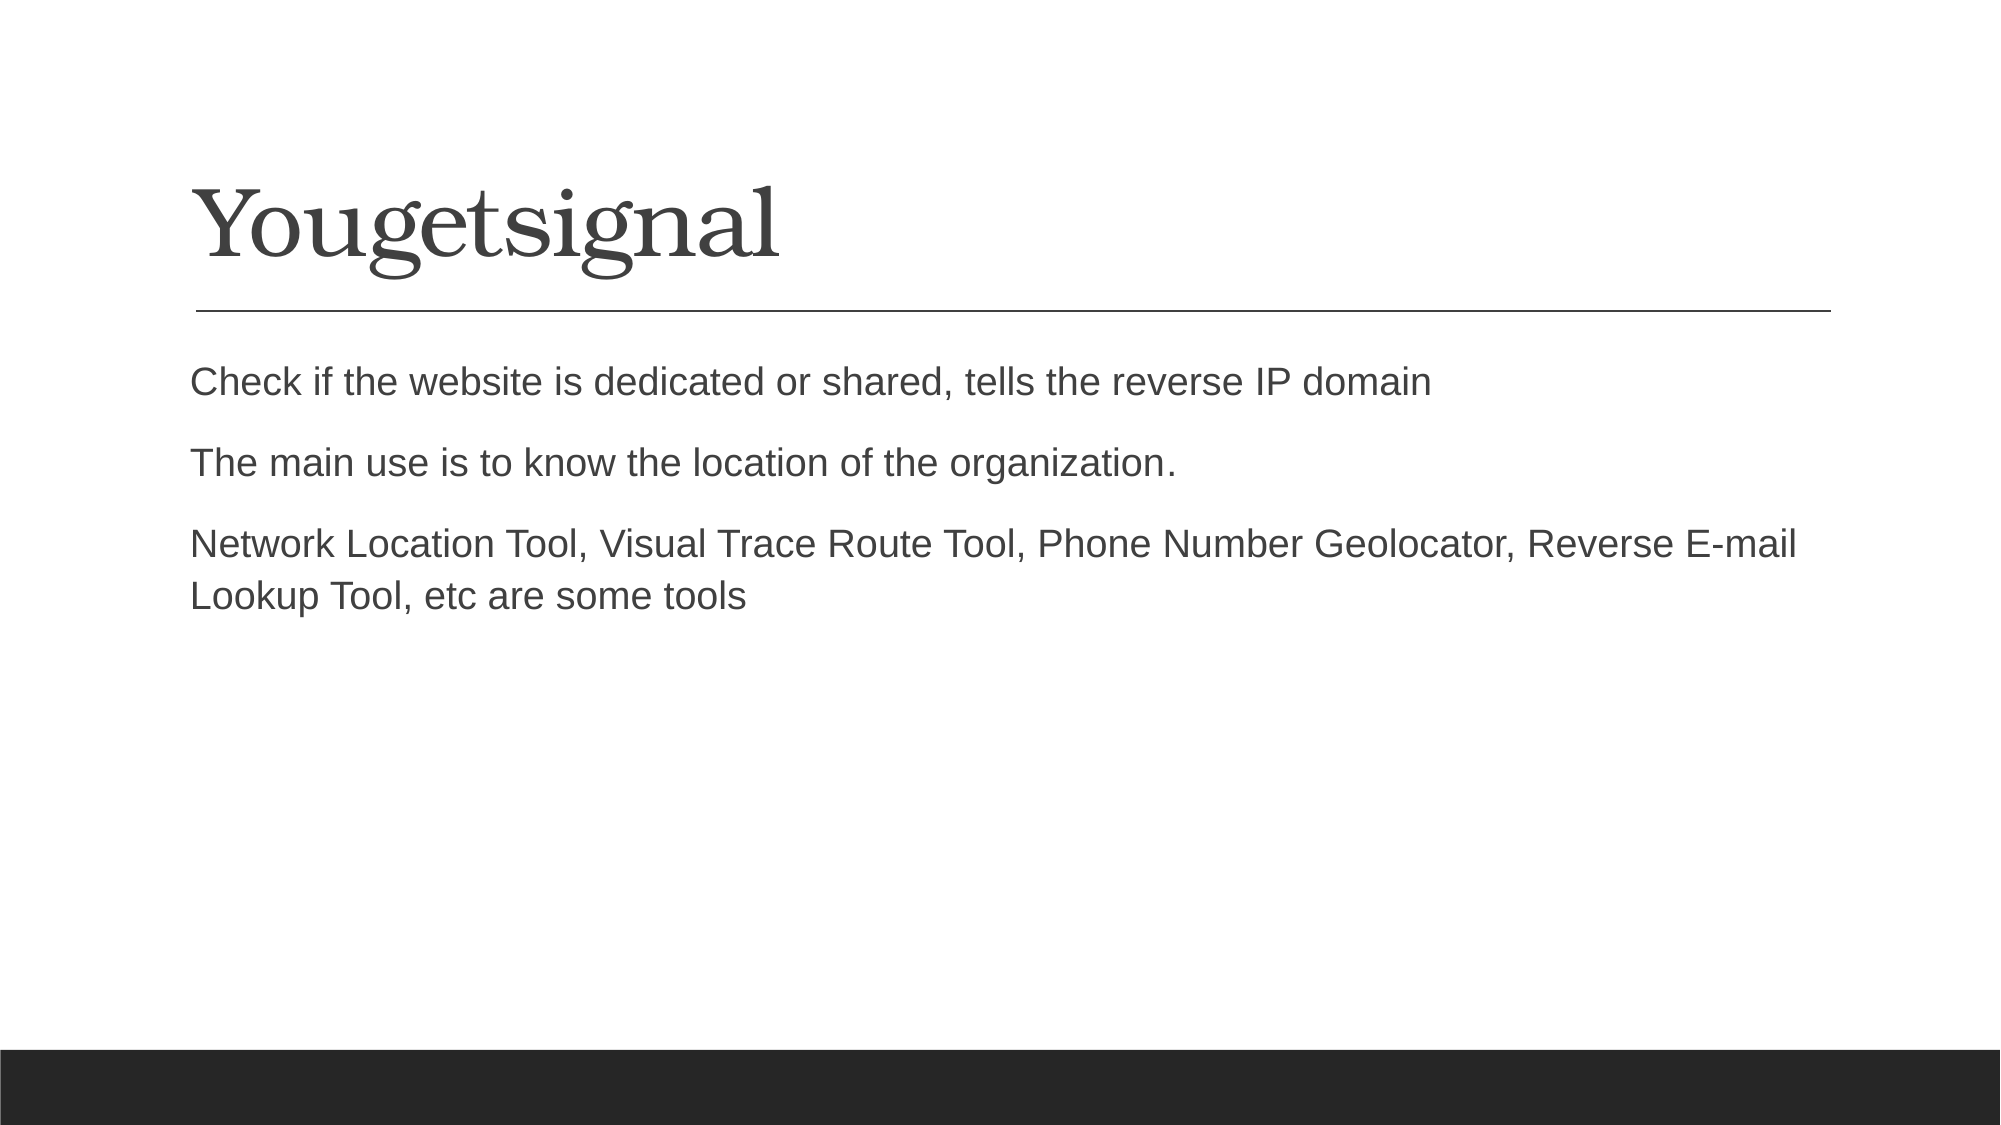

# Yougetsignal
Check if the website is dedicated or shared, tells the reverse IP domain
The main use is to know the location of the organization.
Network Location Tool, Visual Trace Route Tool, Phone Number Geolocator, Reverse E-mail Lookup Tool, etc are some tools